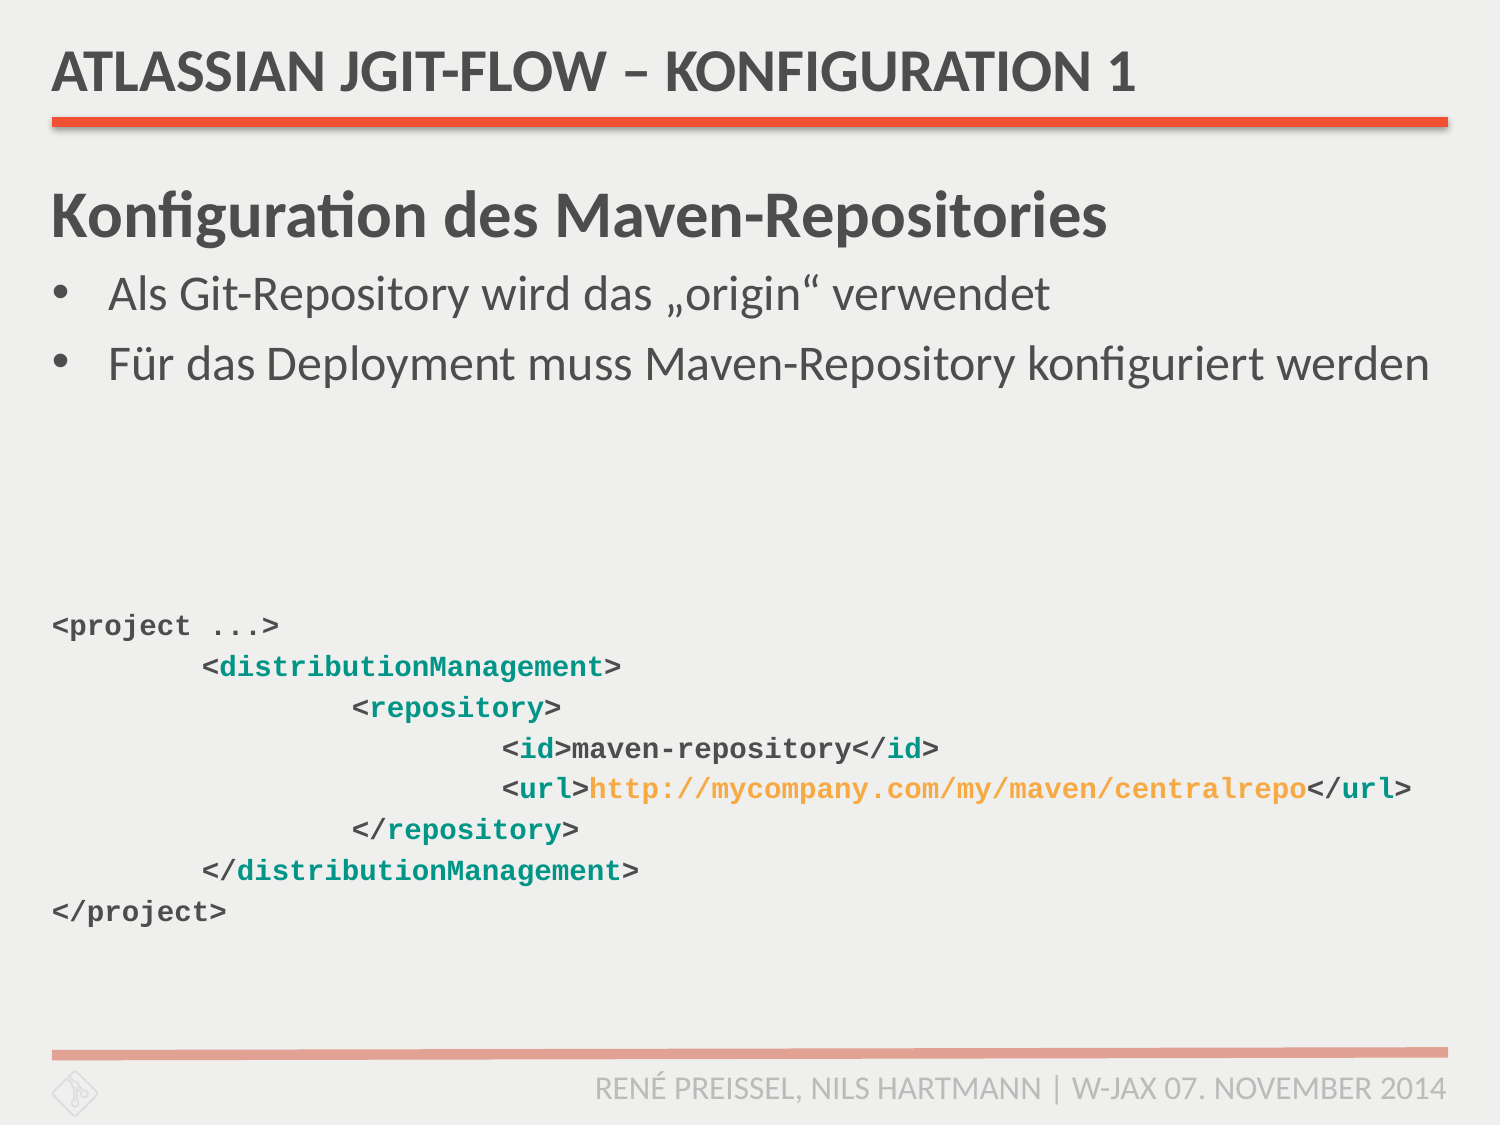

# ATLASSIAN JGIT-FLOW – KONFIGURATION 1
Konfiguration des Maven-Repositories
Als Git-Repository wird das „origin“ verwendet
Für das Deployment muss Maven-Repository konfiguriert werden

<project ...>
	<distributionManagement>
		<repository>
			<id>maven-repository</id>
			<url>http://mycompany.com/my/maven/centralrepo</url>
		</repository>
	</distributionManagement>
</project>